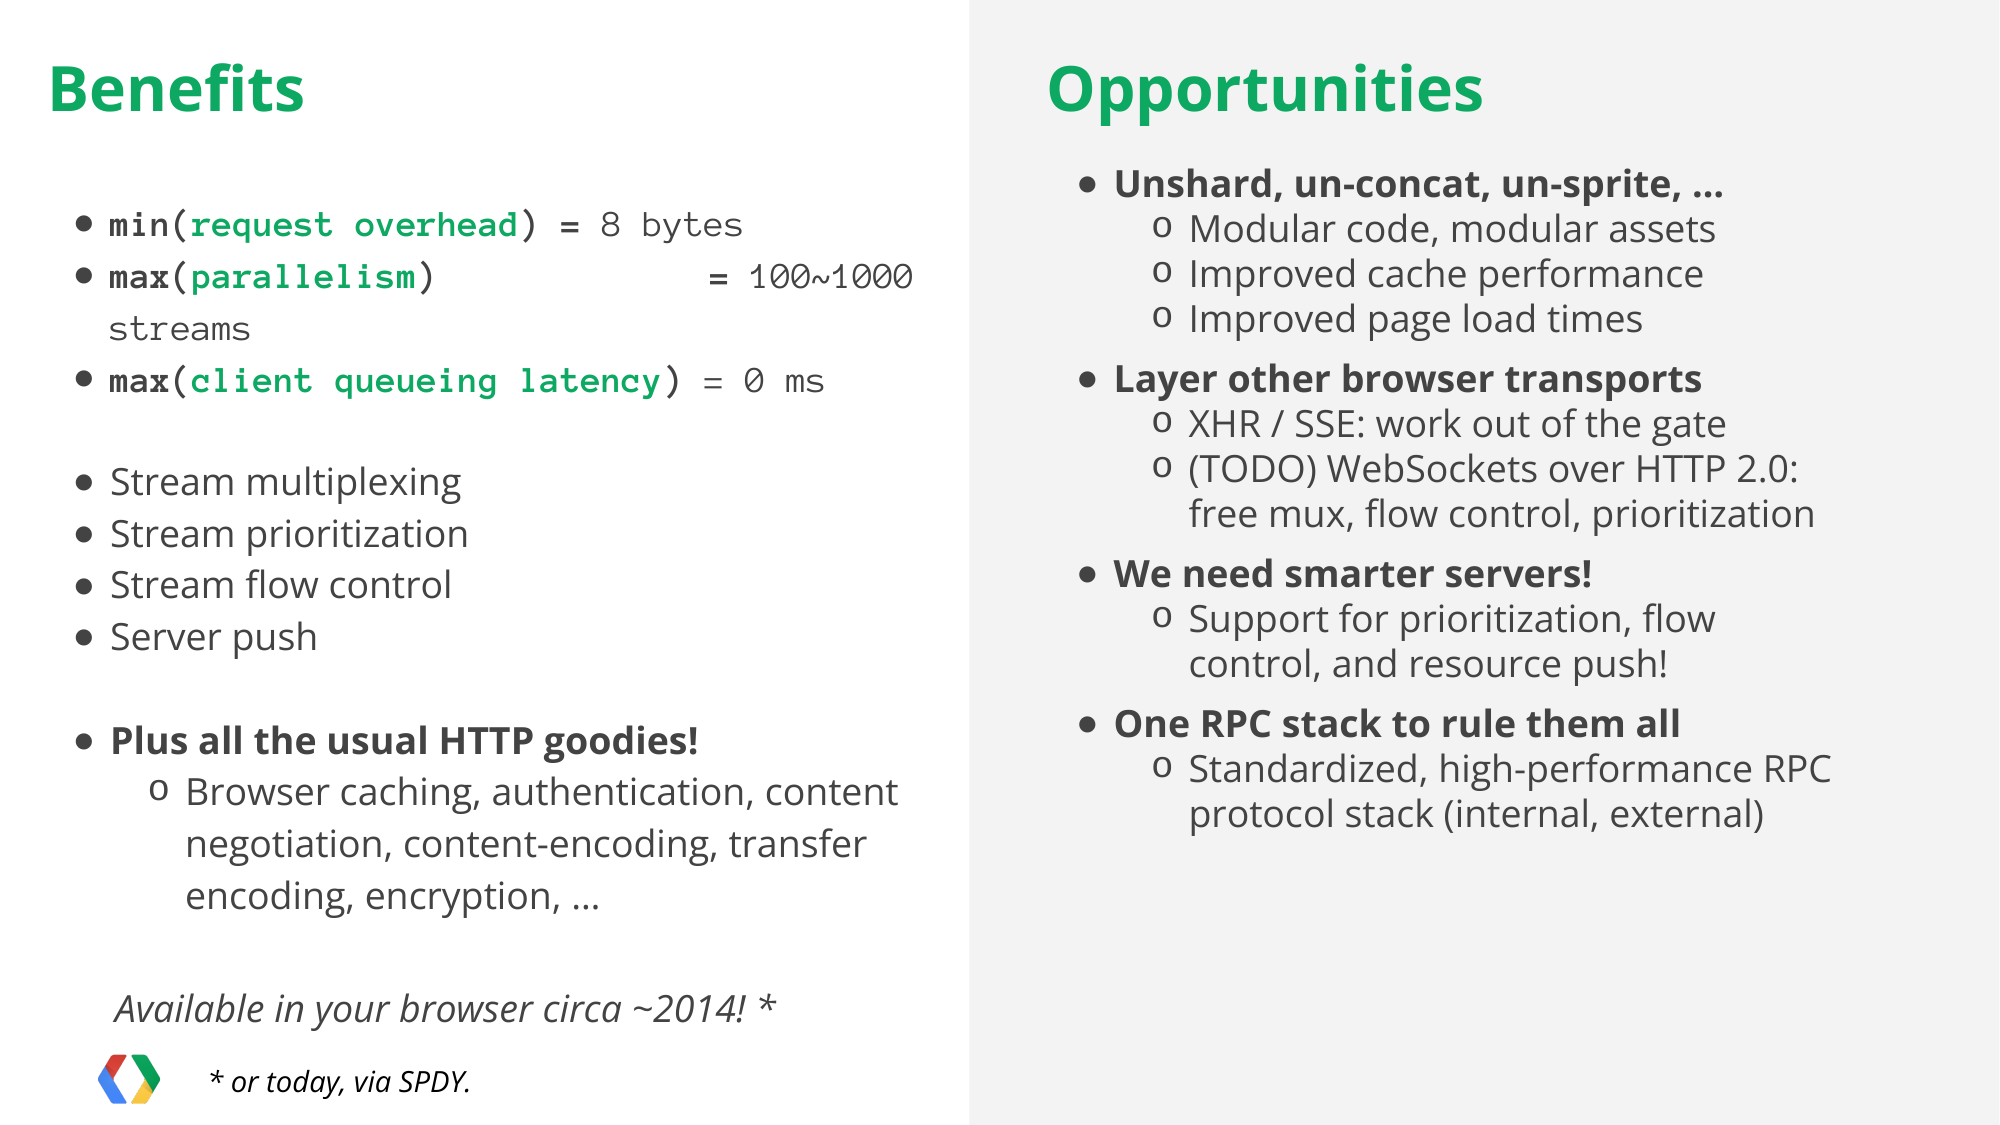

# Benefits
Opportunities
Unshard, un-concat, un-sprite, …
Modular code, modular assets
Improved cache performance
Improved page load times

Layer other browser transports
XHR / SSE: work out of the gate
(TODO) WebSockets over HTTP 2.0: free mux, flow control, prioritization

We need smarter servers!
Support for prioritization, flow control, and resource push!

One RPC stack to rule them all
Standardized, high-performance RPC protocol stack (internal, external)

min(request overhead) = 8 bytes
max(parallelism) 		= 100~1000 streams
max(client queueing latency) = 0 ms

Stream multiplexing
Stream prioritization
Stream flow control
Server push

Plus all the usual HTTP goodies!
Browser caching, authentication, content negotiation, content-encoding, transfer encoding, encryption, …

Available in your browser circa ~2014! *
@igrigorik
* or today, via SPDY.